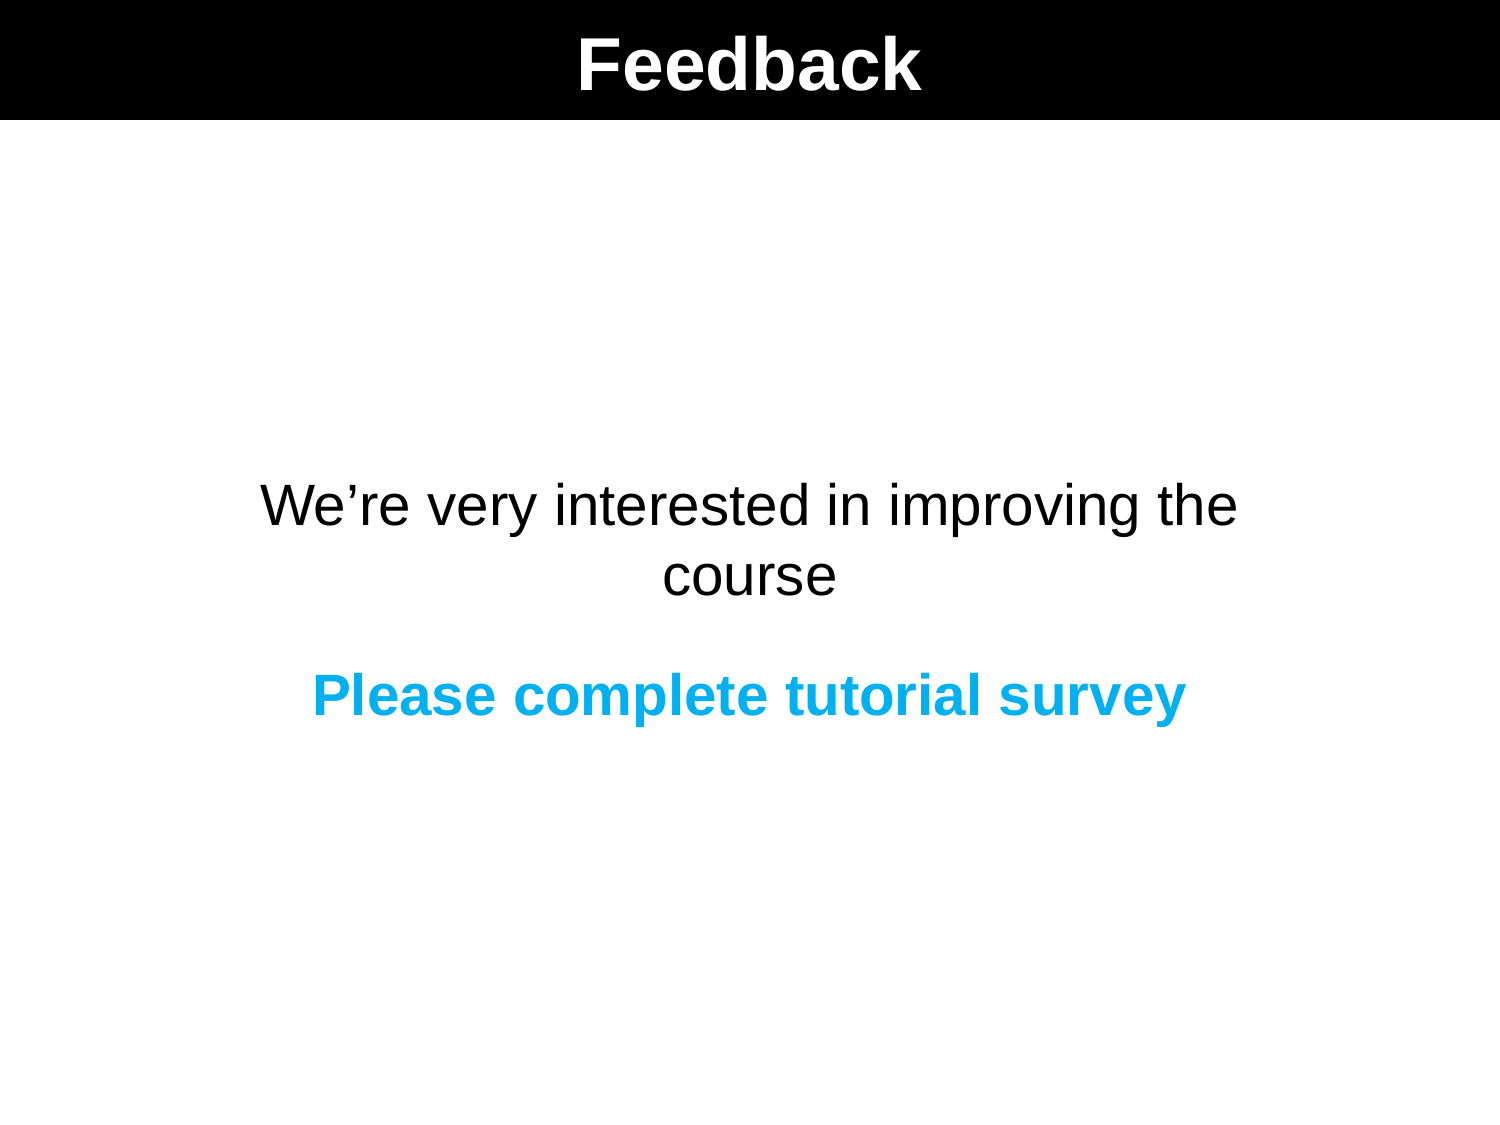

# Feedback
We’re very interested in improving the course
Please complete tutorial survey